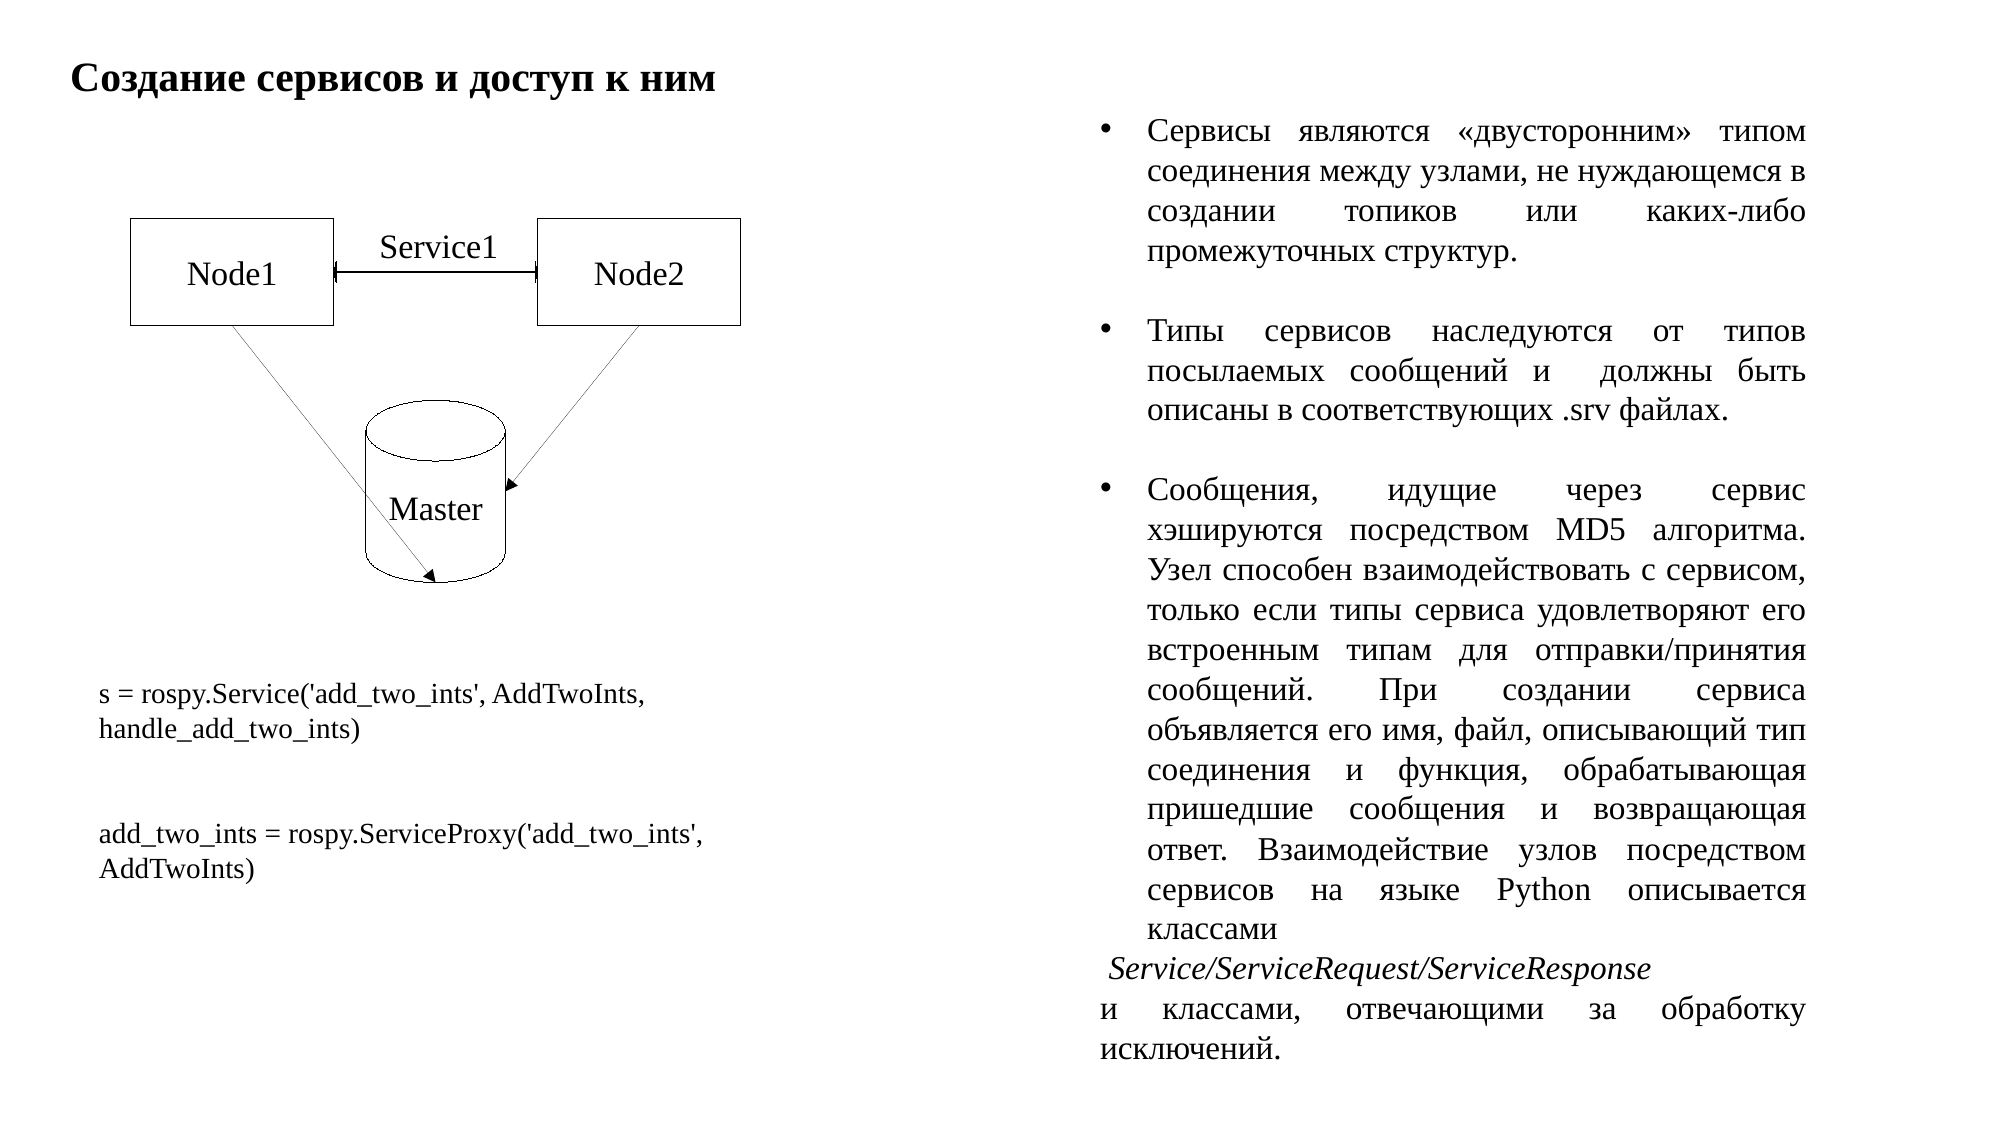

Создание сервисов и доступ к ним
Сервисы являются «двусторонним» типом соединения между узлами, не нуждающемся в создании топиков или каких-либо промежуточных структур.

Типы сервисов наследуются от типов посылаемых сообщений и  должны быть описаны в соответствующих .srv файлах.

Сообщения, идущие через сервис хэшируются посредством MD5 алгоритма. Узел способен взаимодействовать с сервисом, только если типы сервиса удовлетворяют его встроенным типам для отправки/принятия сообщений. При создании сервиса объявляется его имя, файл, описывающий тип соединения и функция, обрабатывающая пришедшие сообщения и возвращающая ответ. Взаимодействие узлов посредством сервисов на языке Python описывается классами
 Service/ServiceRequest/ServiceResponse
и классами, отвечающими за обработку исключений.
Node1
Service1
Node2

Master
s = rospy.Service('add_two_ints', AddTwoInts, handle_add_two_ints)

add_two_ints = rospy.ServiceProxy('add_two_ints', AddTwoInts)